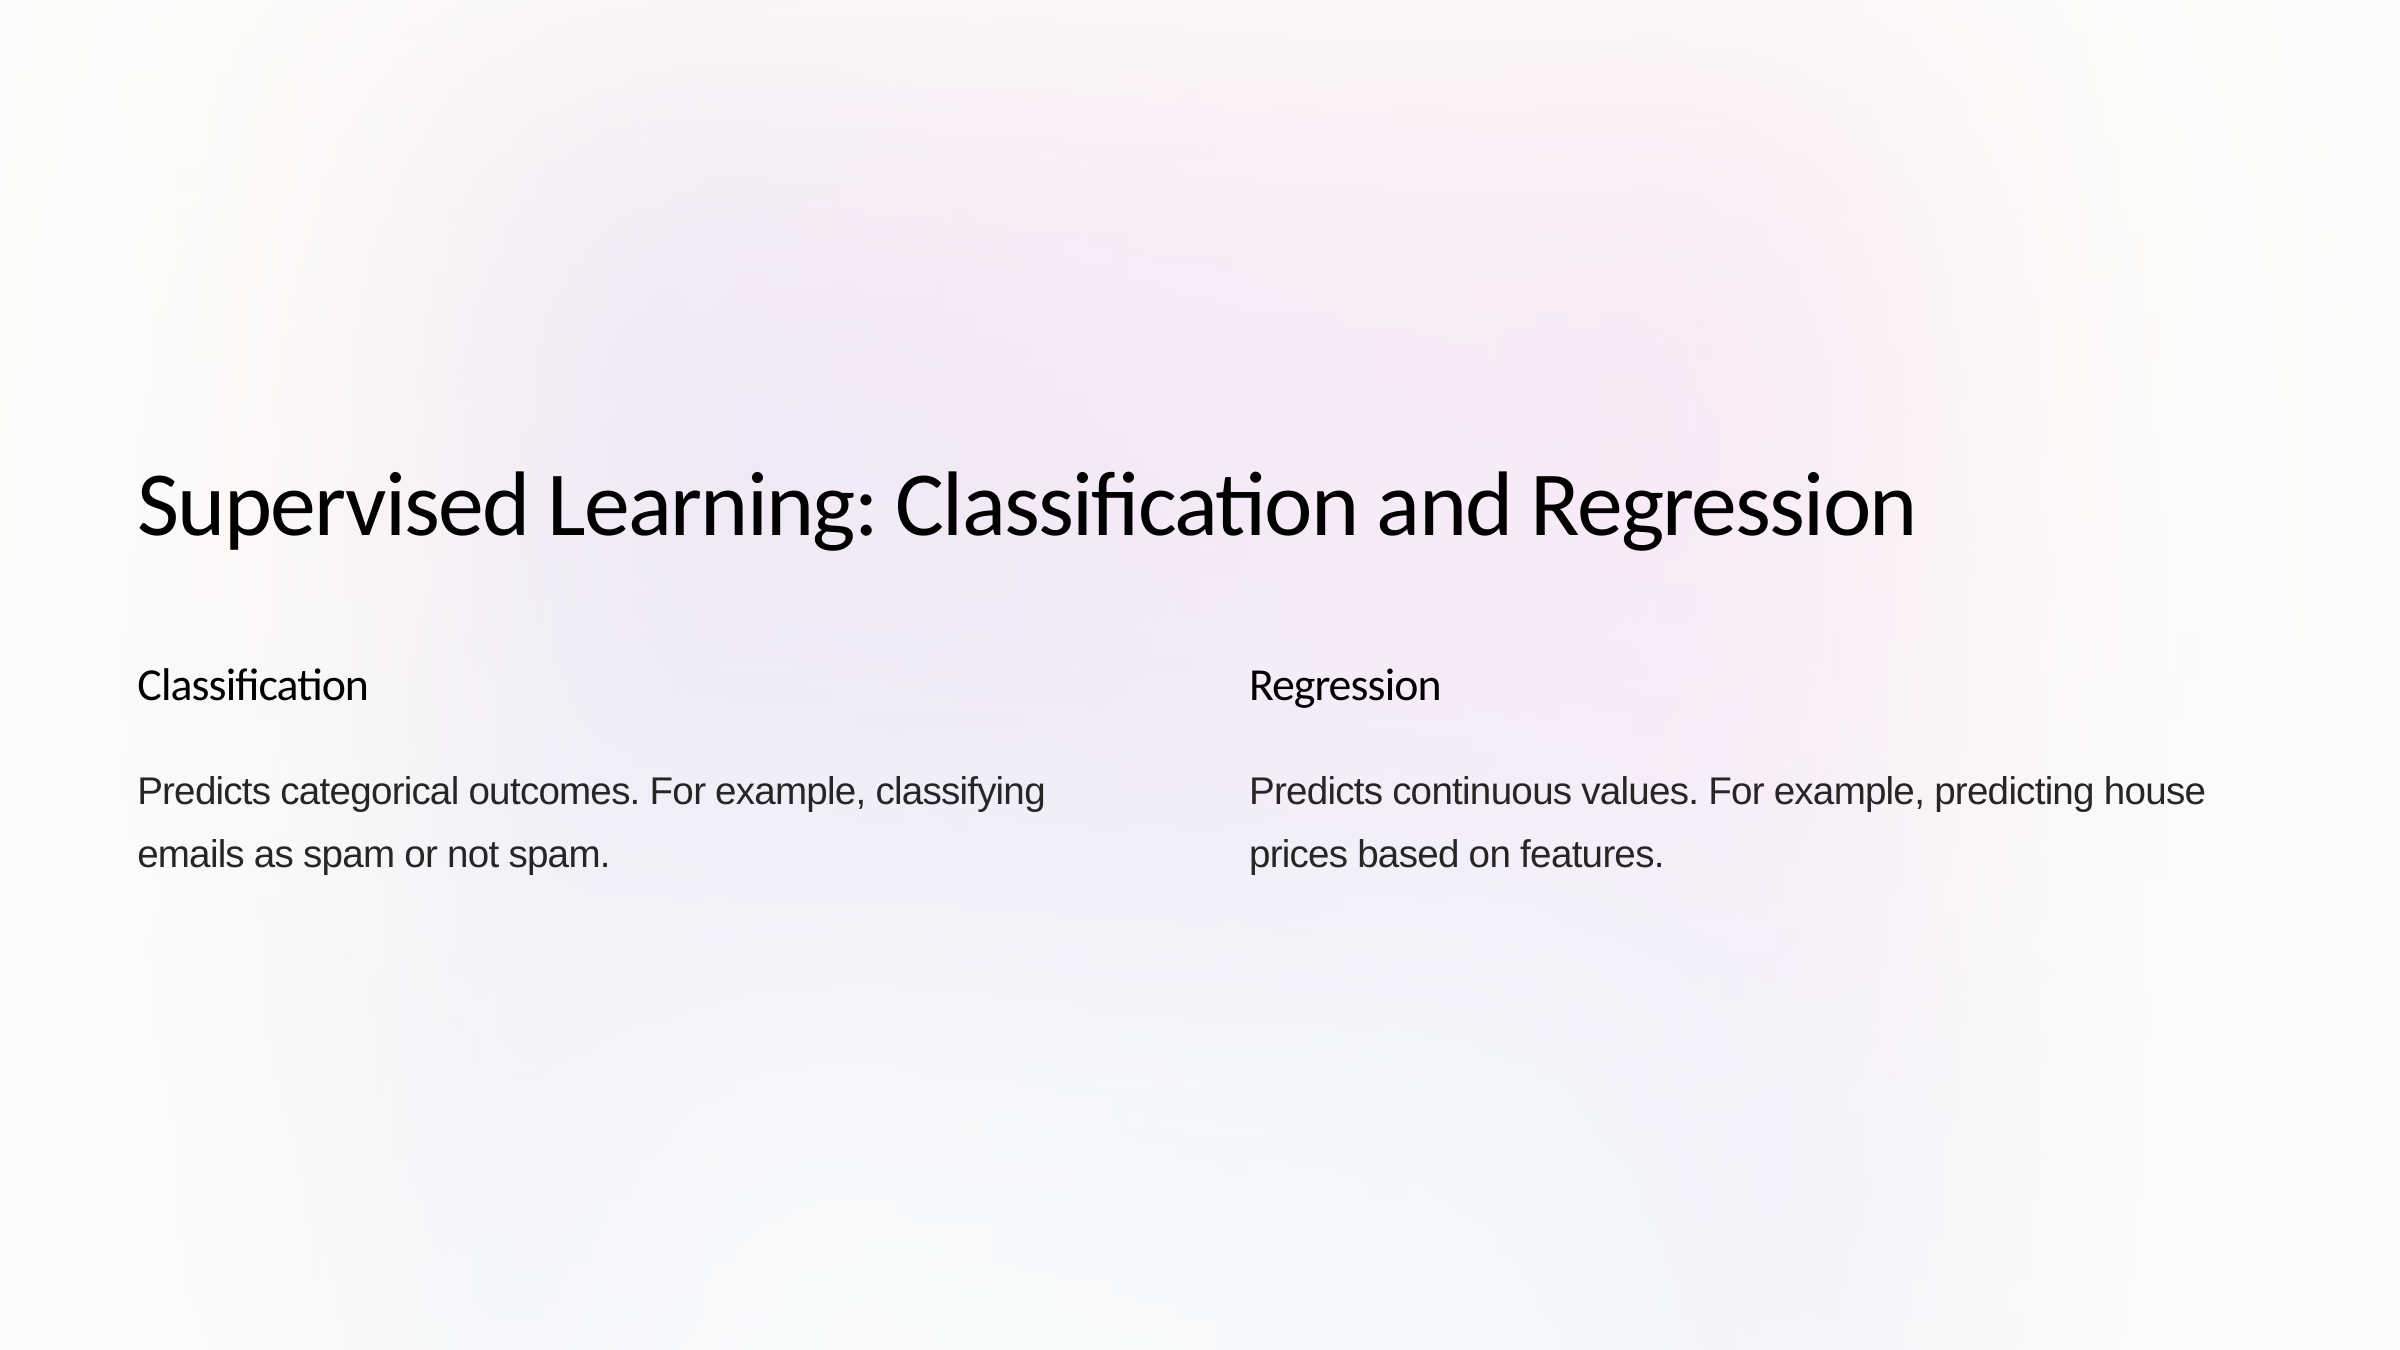

Supervised Learning: Classification and Regression
Classification
Regression
Predicts categorical outcomes. For example, classifying emails as spam or not spam.
Predicts continuous values. For example, predicting house prices based on features.